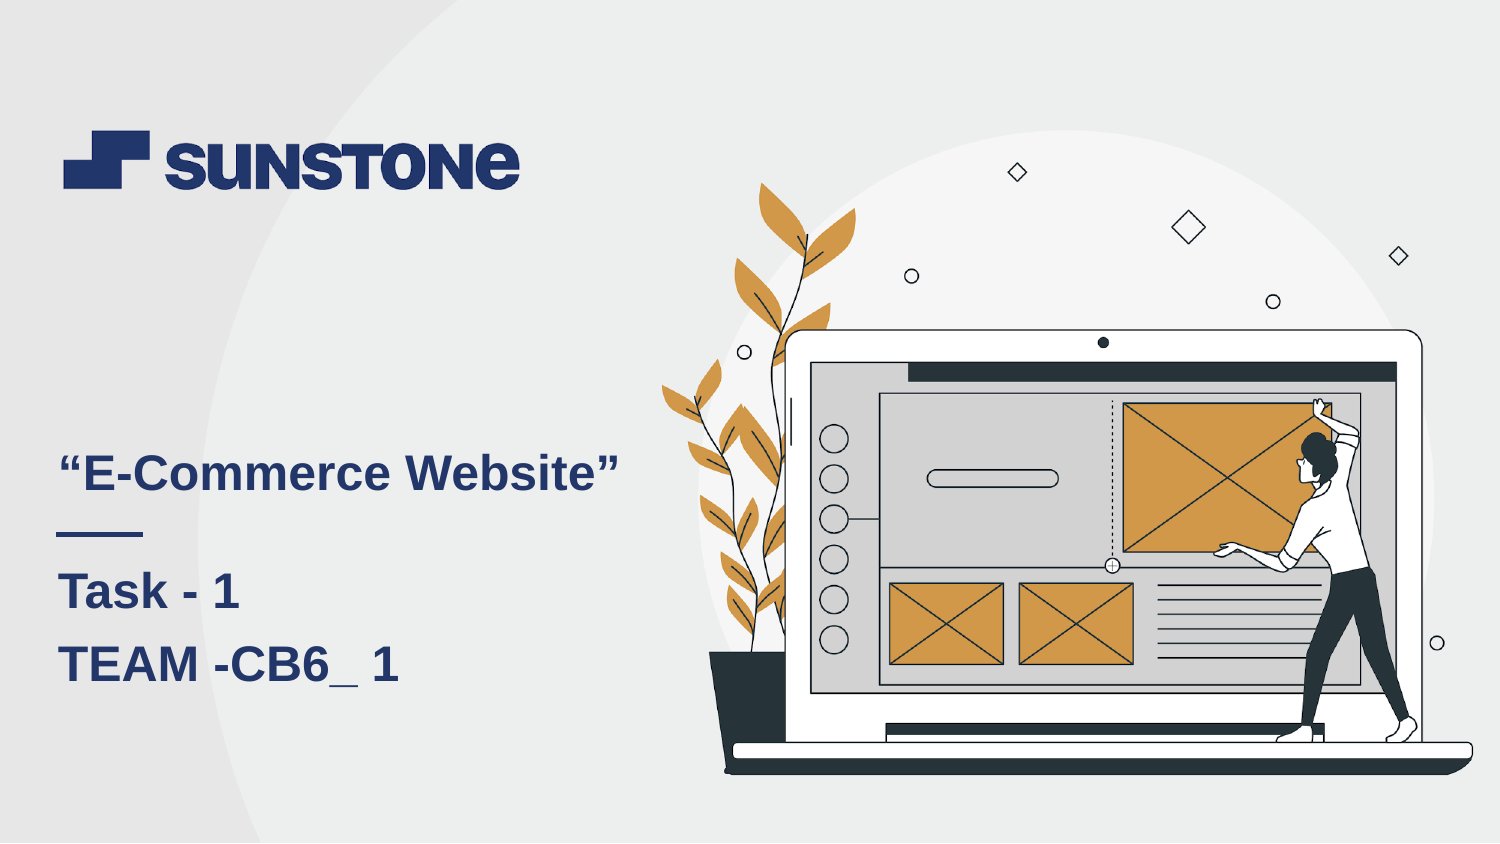

“E-Commerce Website”
Task - 1
TEAM -CB6_ 1